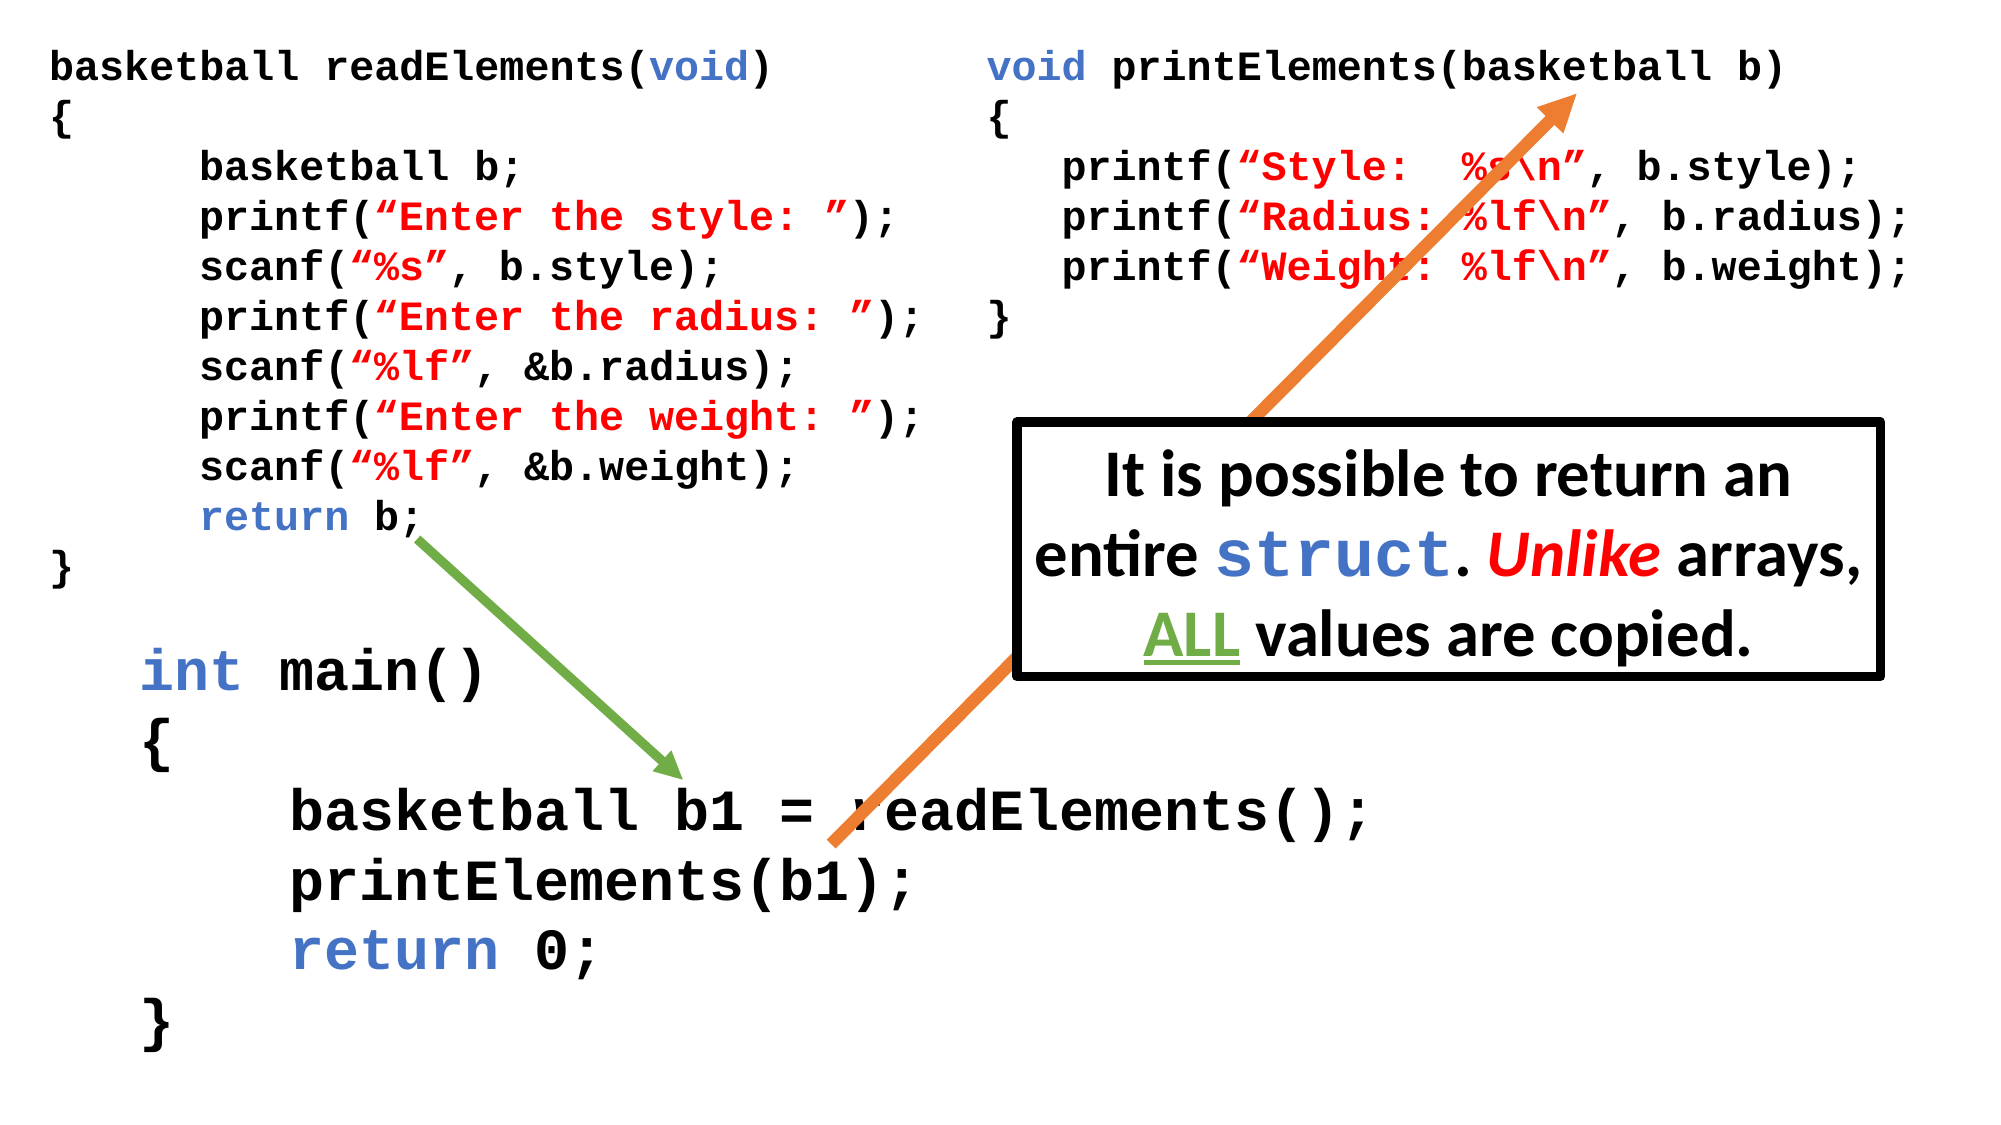

basketball readElements(void)
{
	basketball b;
printf(“Enter the style: ”);
scanf(“%s”, b.style);
printf(“Enter the radius: ”);
scanf(“%lf”, &b.radius);
printf(“Enter the weight: ”);
scanf(“%lf”, &b.weight);
return b;
}
void printElements(basketball b)
{
   printf(“Style:  %s\n”, b.style);
   printf(“Radius: %lf\n”, b.radius);
   printf(“Weight: %lf\n”, b.weight);
}
It is possible to return an entire struct. Unlike arrays, ALL values are copied.
int main()
{
	basketball b1 = readElements();
	printElements(b1);
	return 0;
}